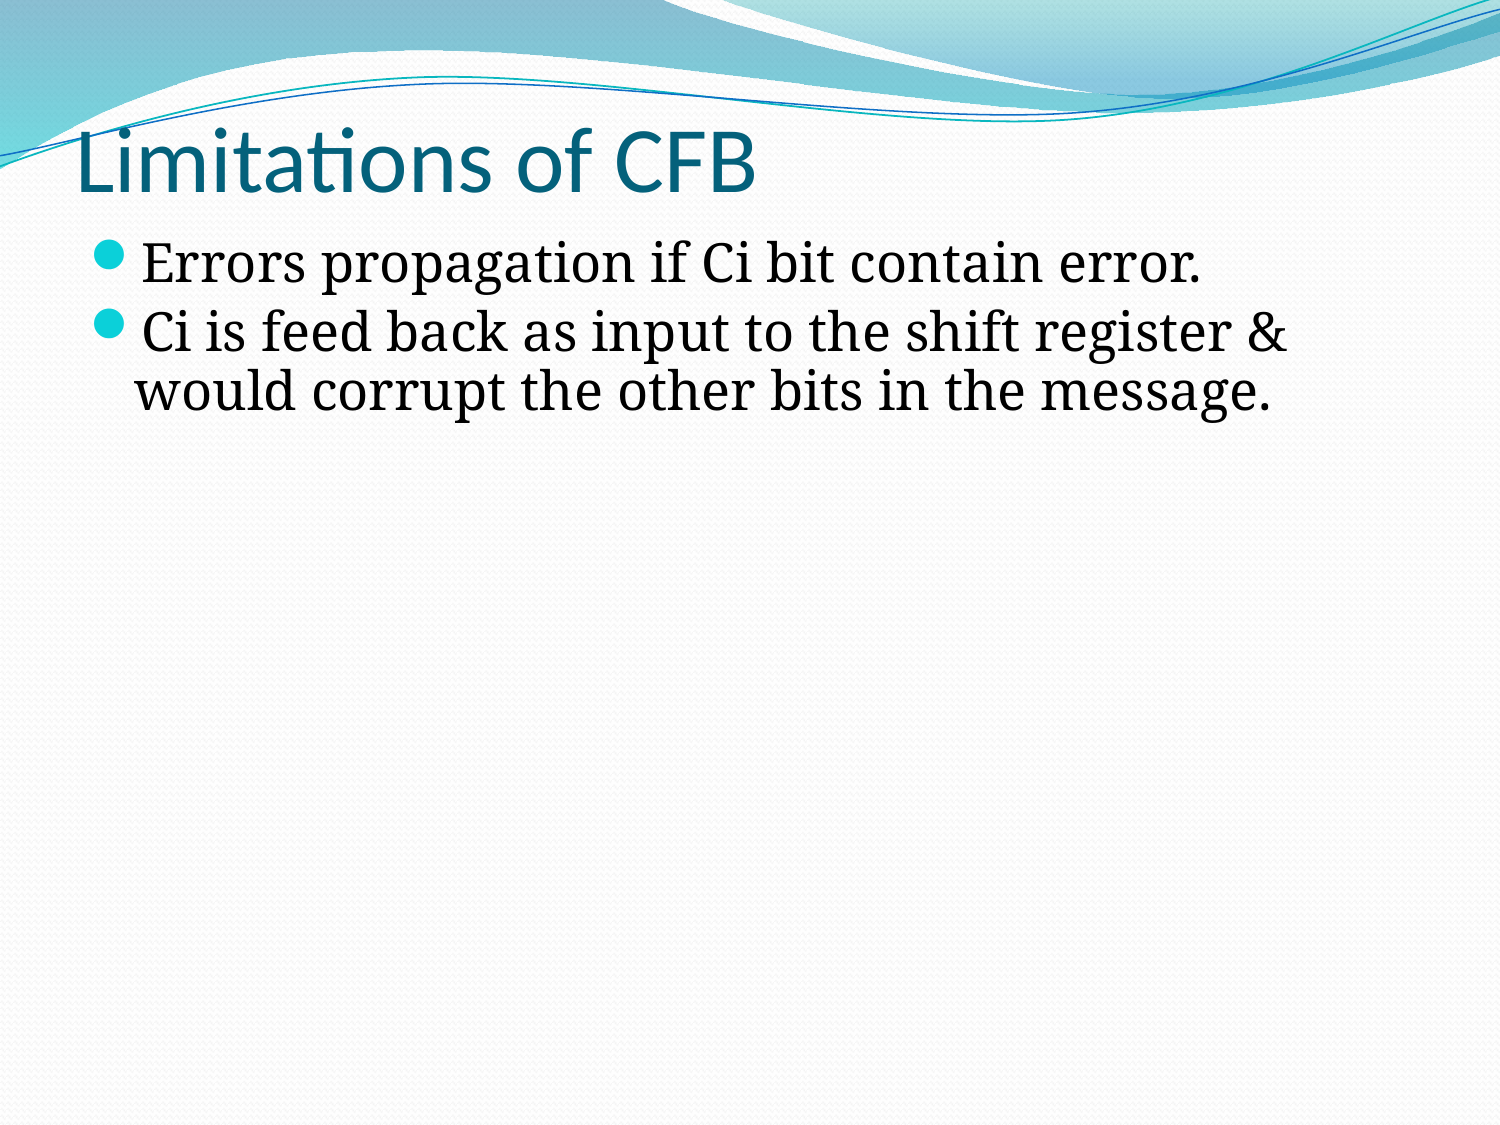

# Limitations of CFB
Errors propagation if Ci bit contain error.
Ci is feed back as input to the shift register & would corrupt the other bits in the message.